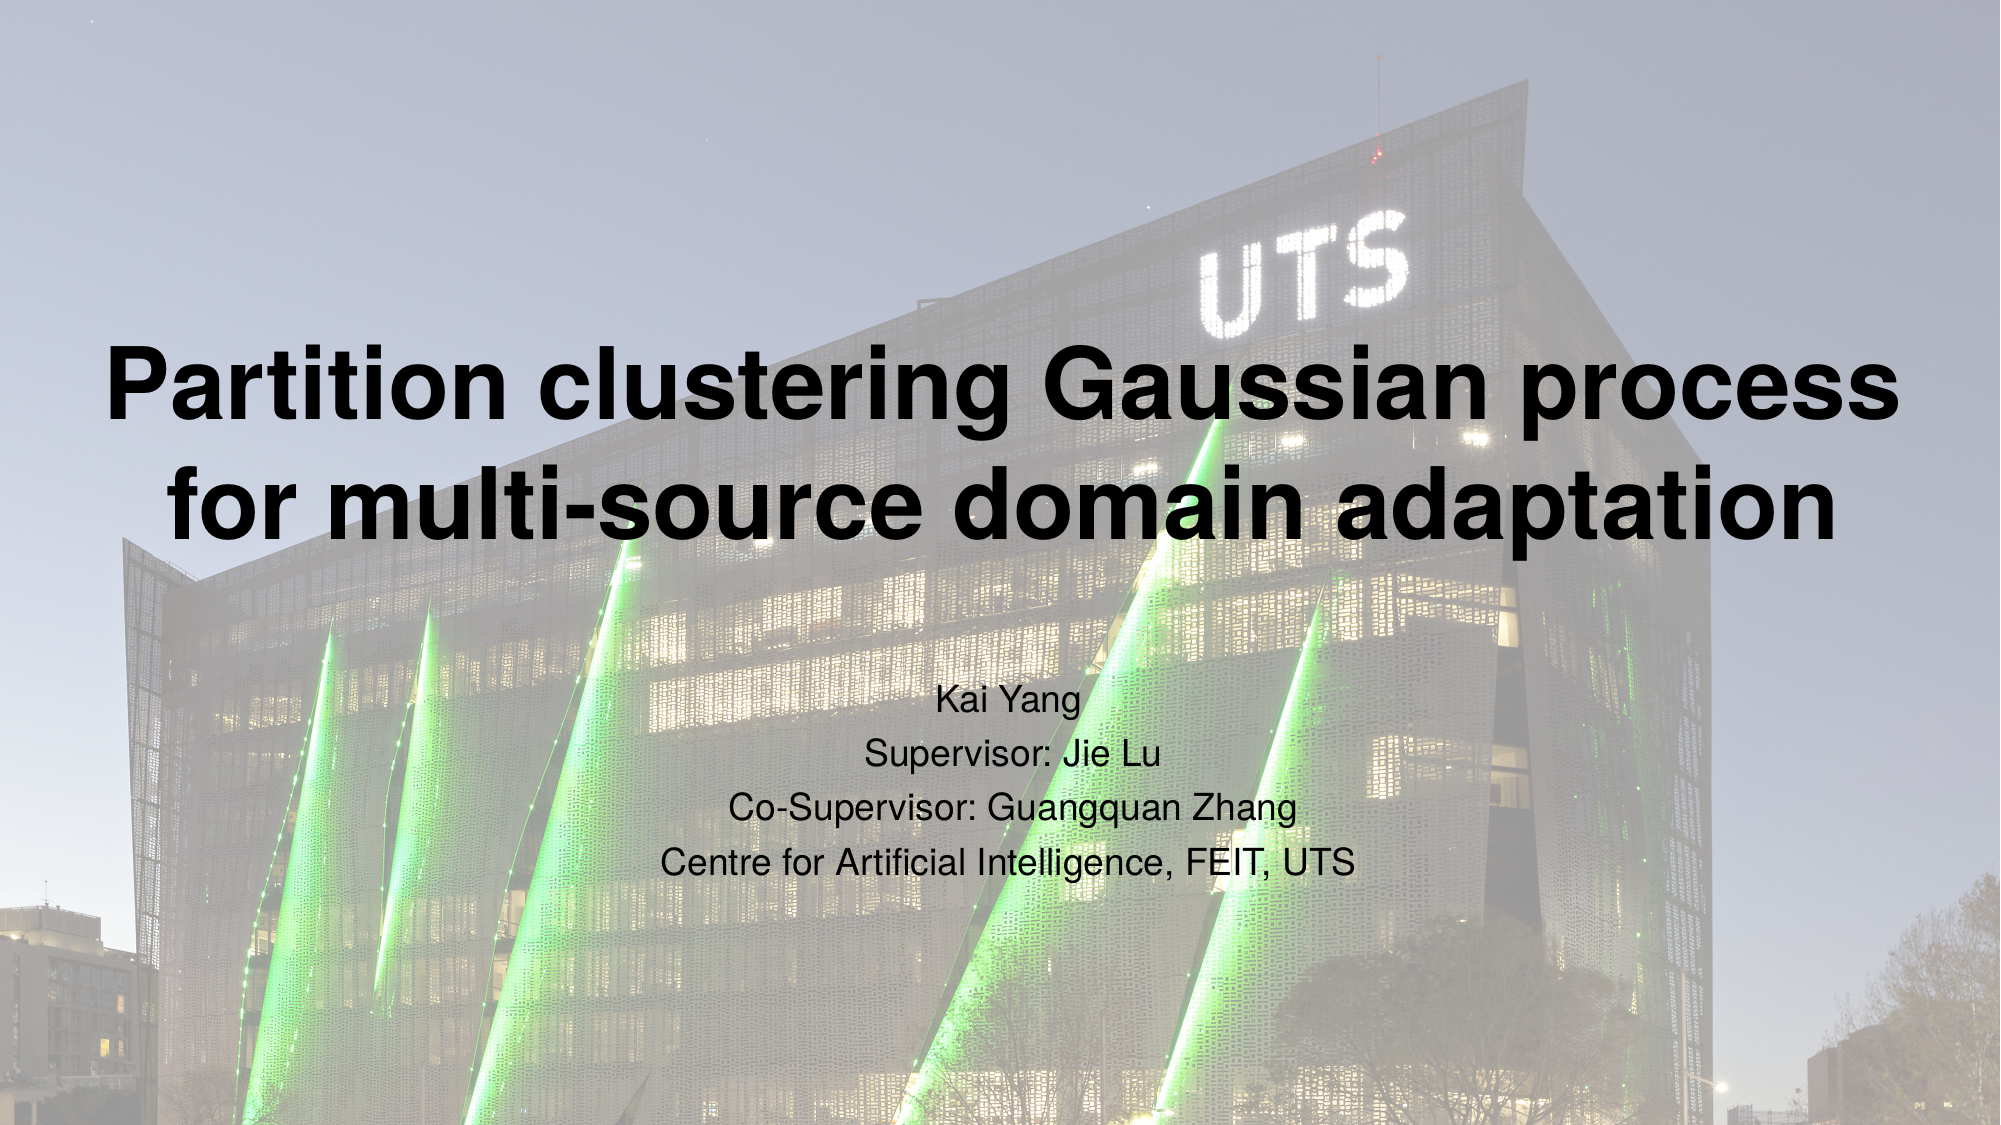

# Partition clustering Gaussian process for multi-source domain adaptation
Kai Yang
Supervisor: Jie Lu
Co-Supervisor: Guangquan Zhang
Centre for Artificial Intelligence, FEIT, UTS

1